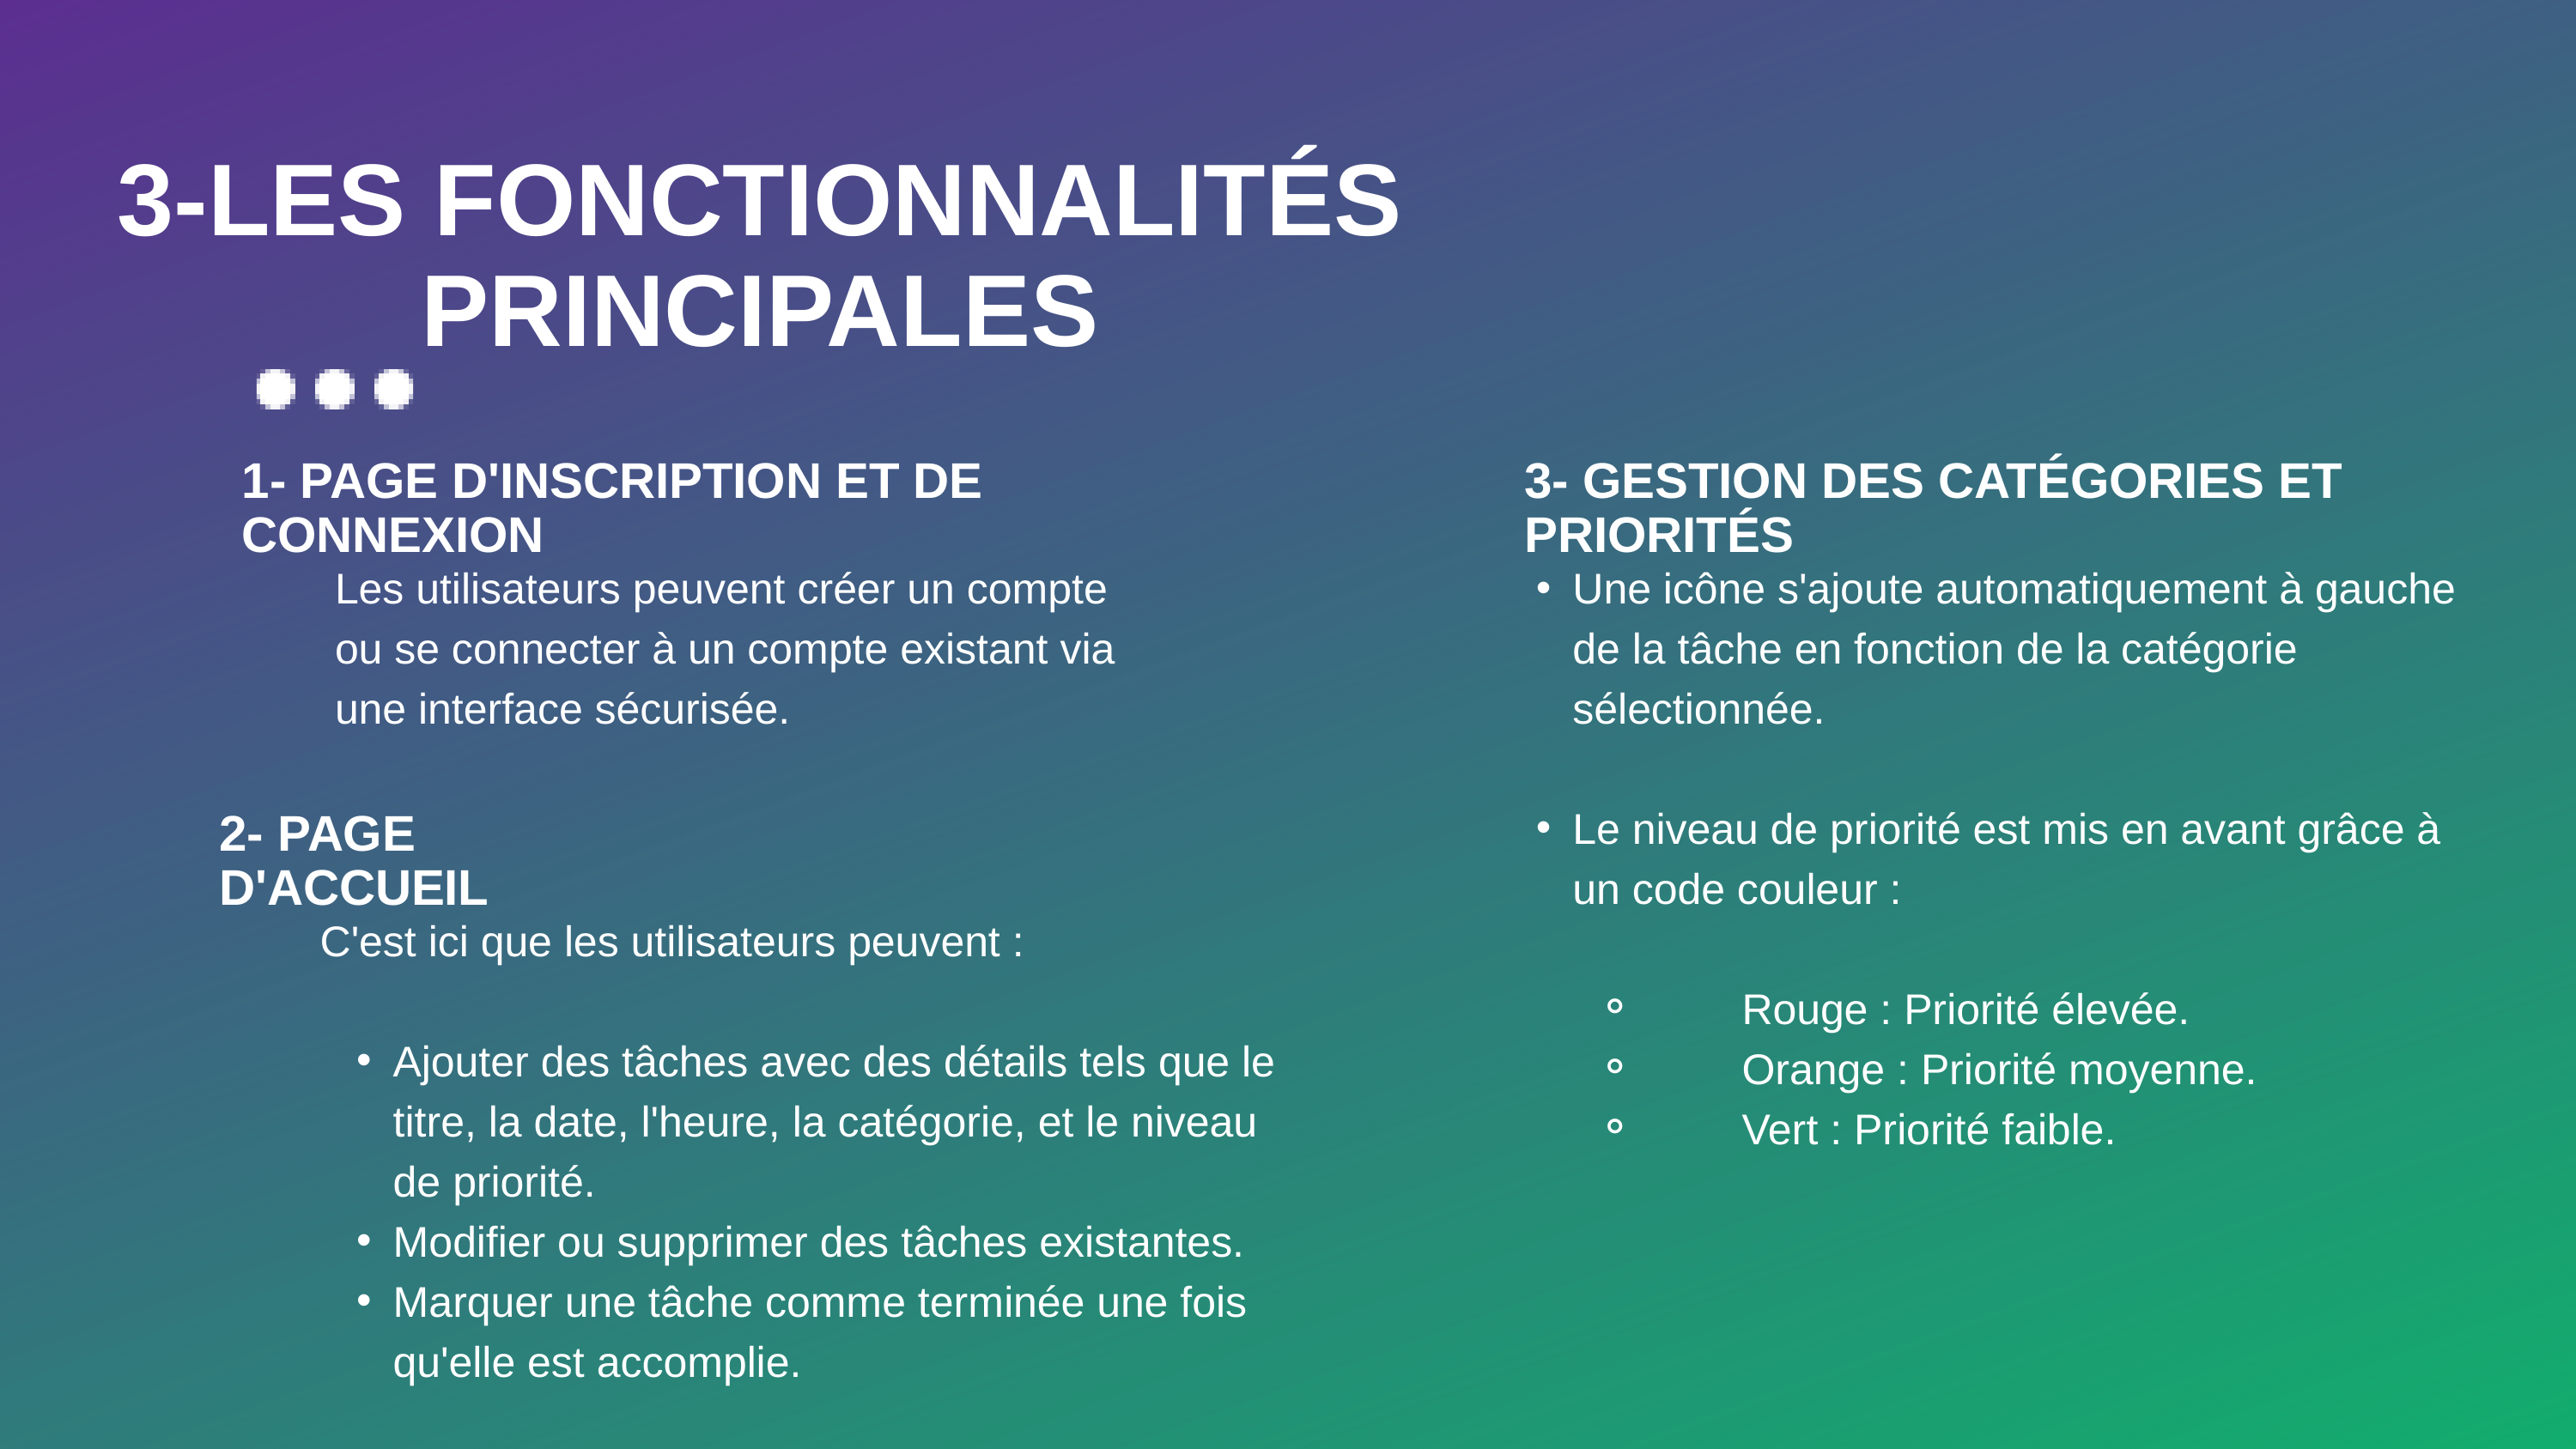

3-LES FONCTIONNALITÉS PRINCIPALES

1- PAGE D'INSCRIPTION ET DE CONNEXION
3- GESTION DES CATÉGORIES ET PRIORITÉS
Les utilisateurs peuvent créer un compte ou se connecter à un compte existant via une interface sécurisée.
Une icône s'ajoute automatiquement à gauche de la tâche en fonction de la catégorie sélectionnée.

Le niveau de priorité est mis en avant grâce à un code couleur :

        Rouge : Priorité élevée.
        Orange : Priorité moyenne.
        Vert : Priorité faible.

2- PAGE D'ACCUEIL
C'est ici que les utilisateurs peuvent :

Ajouter des tâches avec des détails tels que le titre, la date, l'heure, la catégorie, et le niveau de priorité.
Modifier ou supprimer des tâches existantes.
Marquer une tâche comme terminée une fois qu'elle est accomplie.